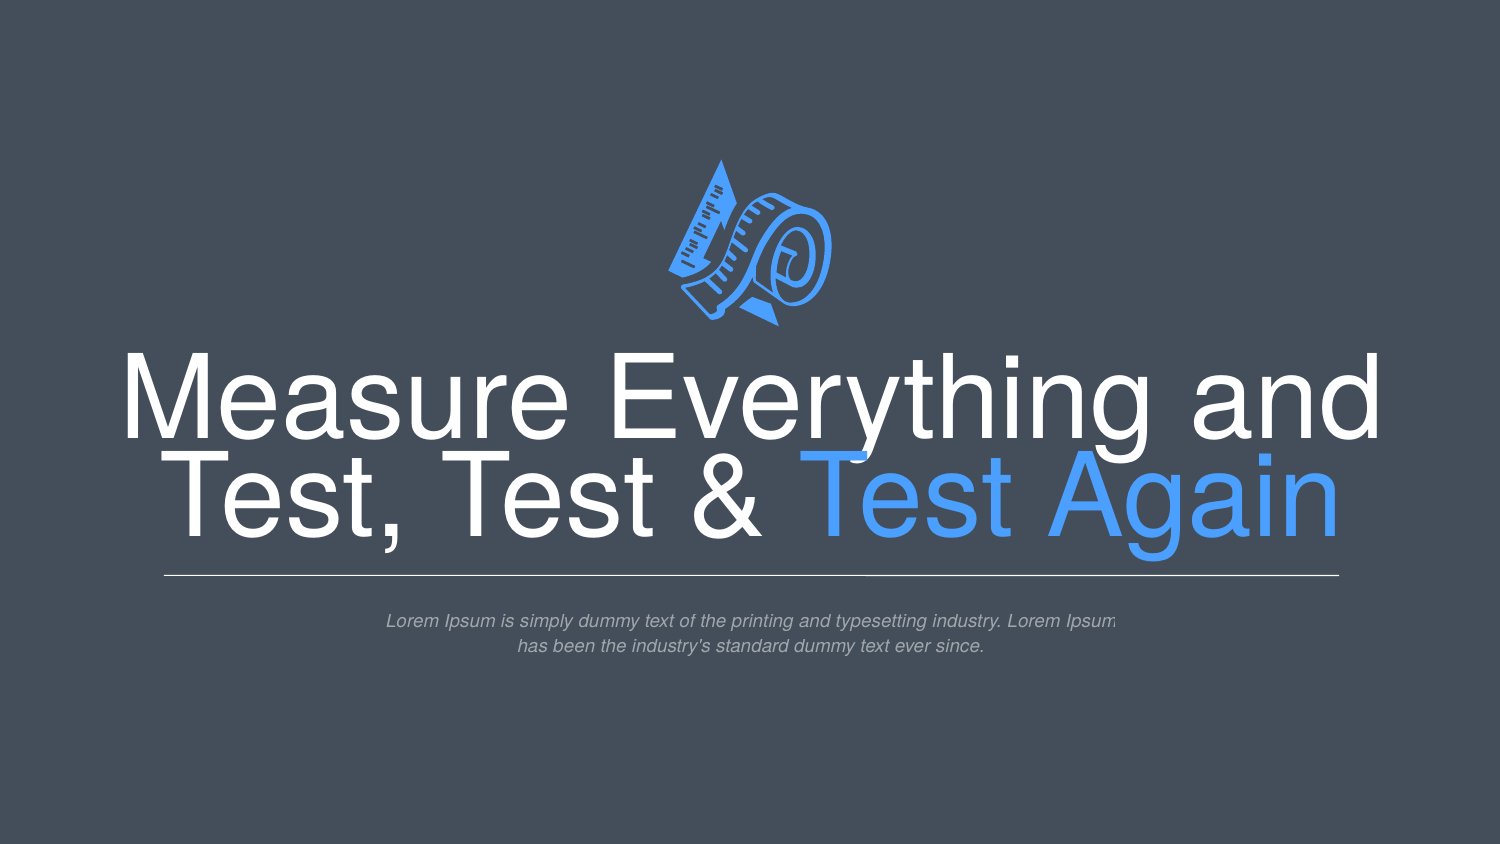

Measure Everything and
Test, Test & Test Again

Lorem Ipsum is simply dummy text of the printing and typesetting industry. Lorem Ipsum has been the industry's standard dummy text ever since.